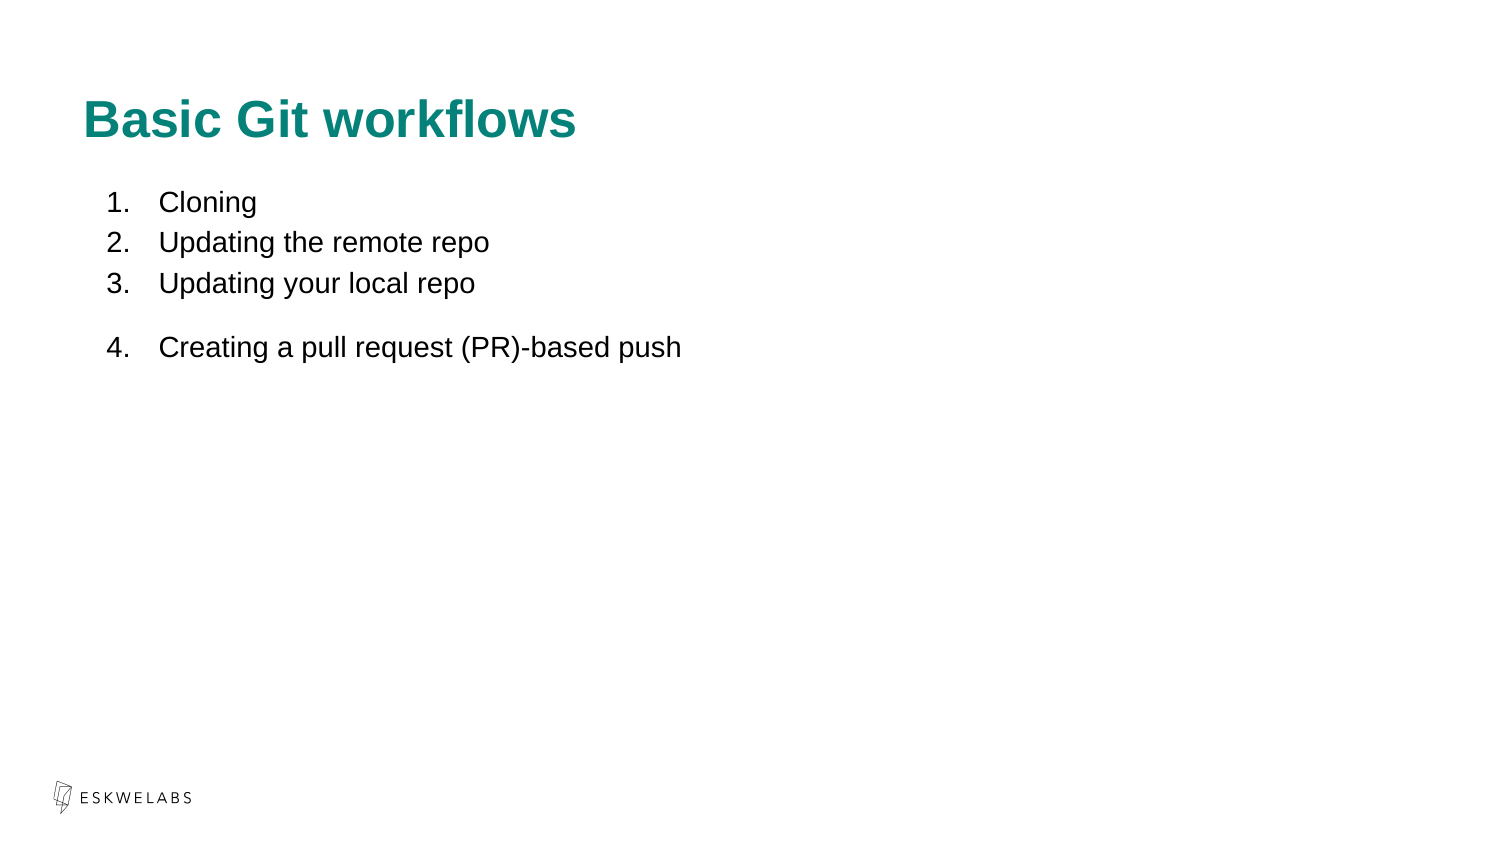

Basic Git workflows
Cloning
Updating the remote repo
Updating your local repo
Creating a pull request (PR)-based push